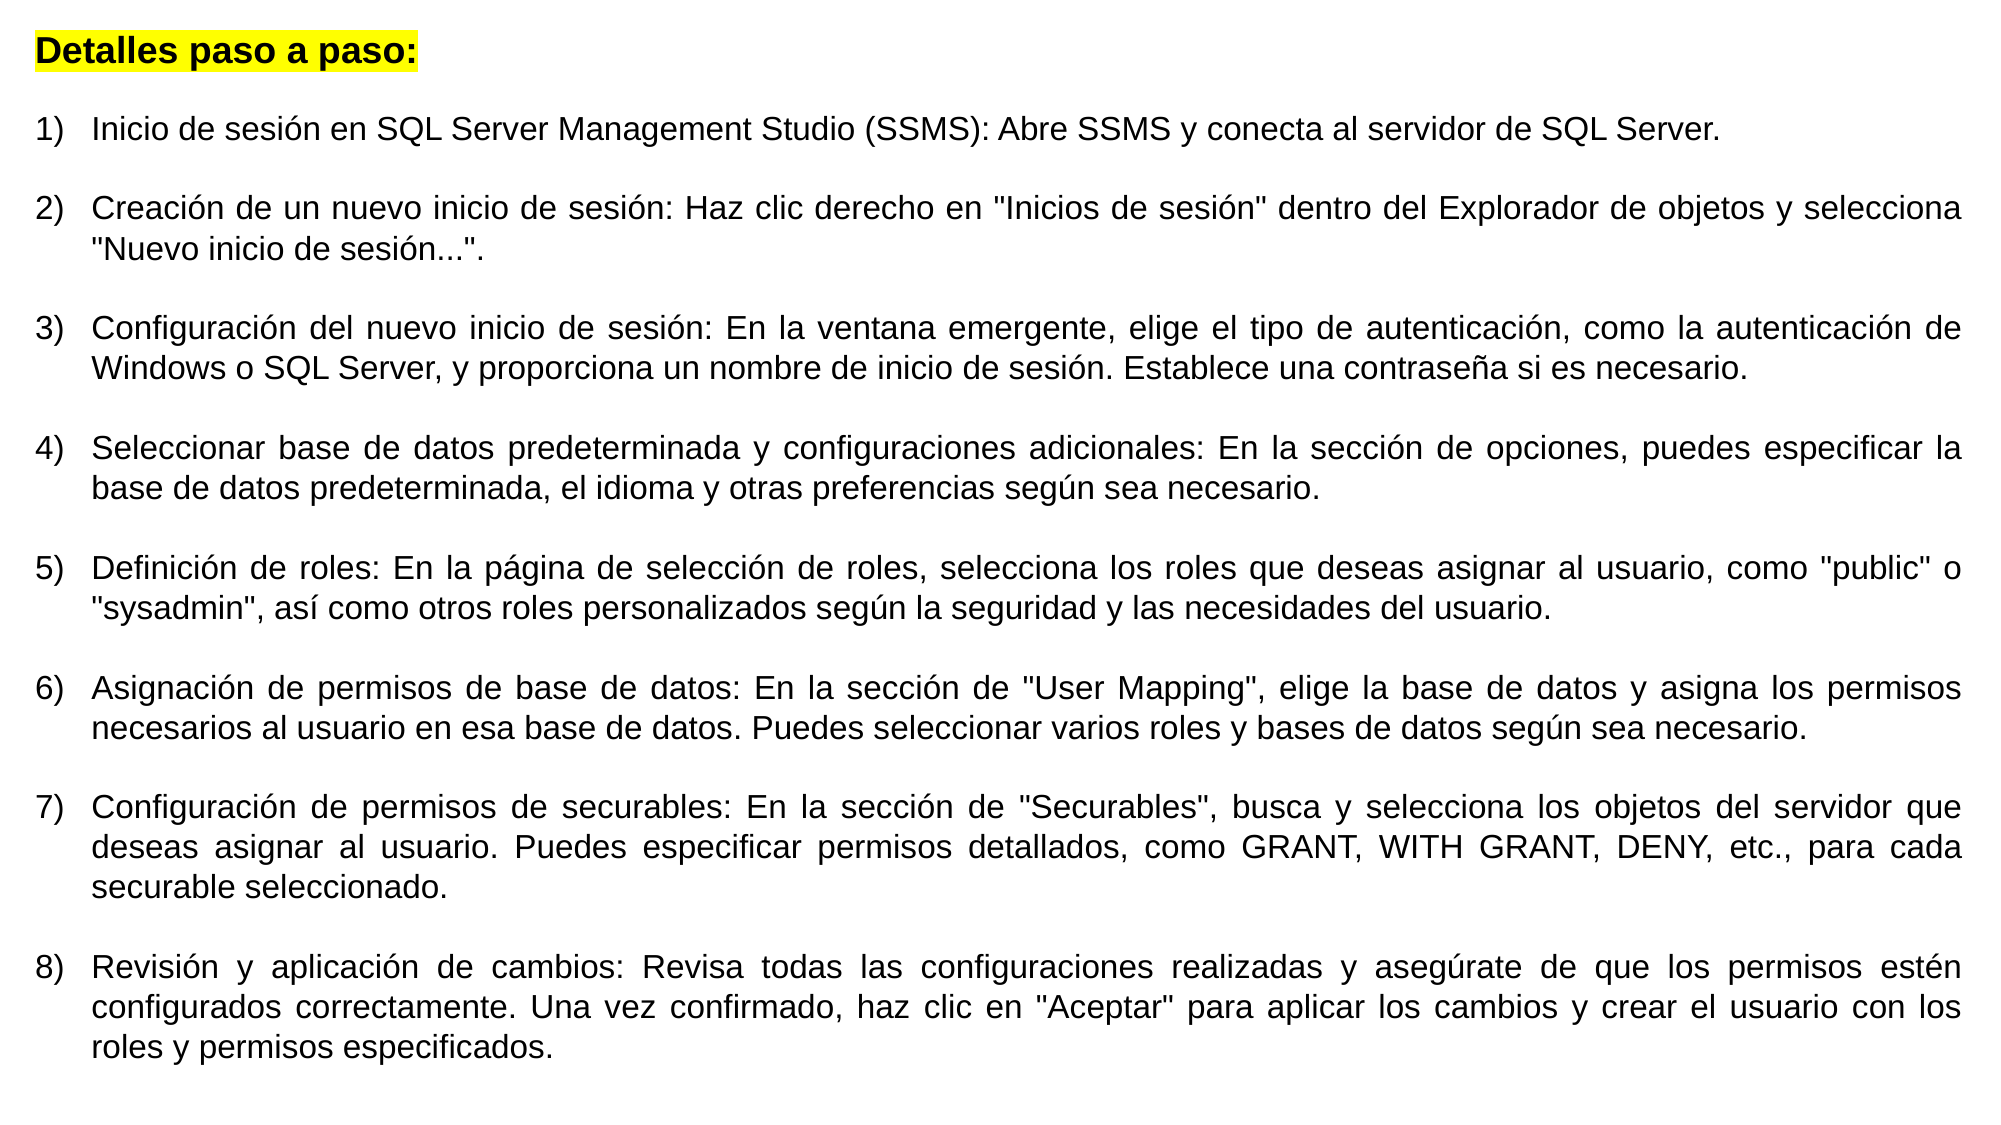

Detalles paso a paso:
Inicio de sesión en SQL Server Management Studio (SSMS): Abre SSMS y conecta al servidor de SQL Server.

Creación de un nuevo inicio de sesión: Haz clic derecho en "Inicios de sesión" dentro del Explorador de objetos y selecciona "Nuevo inicio de sesión...".

Configuración del nuevo inicio de sesión: En la ventana emergente, elige el tipo de autenticación, como la autenticación de Windows o SQL Server, y proporciona un nombre de inicio de sesión. Establece una contraseña si es necesario.

Seleccionar base de datos predeterminada y configuraciones adicionales: En la sección de opciones, puedes especificar la base de datos predeterminada, el idioma y otras preferencias según sea necesario.

Definición de roles: En la página de selección de roles, selecciona los roles que deseas asignar al usuario, como "public" o "sysadmin", así como otros roles personalizados según la seguridad y las necesidades del usuario.

Asignación de permisos de base de datos: En la sección de "User Mapping", elige la base de datos y asigna los permisos necesarios al usuario en esa base de datos. Puedes seleccionar varios roles y bases de datos según sea necesario.

Configuración de permisos de securables: En la sección de "Securables", busca y selecciona los objetos del servidor que deseas asignar al usuario. Puedes especificar permisos detallados, como GRANT, WITH GRANT, DENY, etc., para cada securable seleccionado.

Revisión y aplicación de cambios: Revisa todas las configuraciones realizadas y asegúrate de que los permisos estén configurados correctamente. Una vez confirmado, haz clic en "Aceptar" para aplicar los cambios y crear el usuario con los roles y permisos especificados.